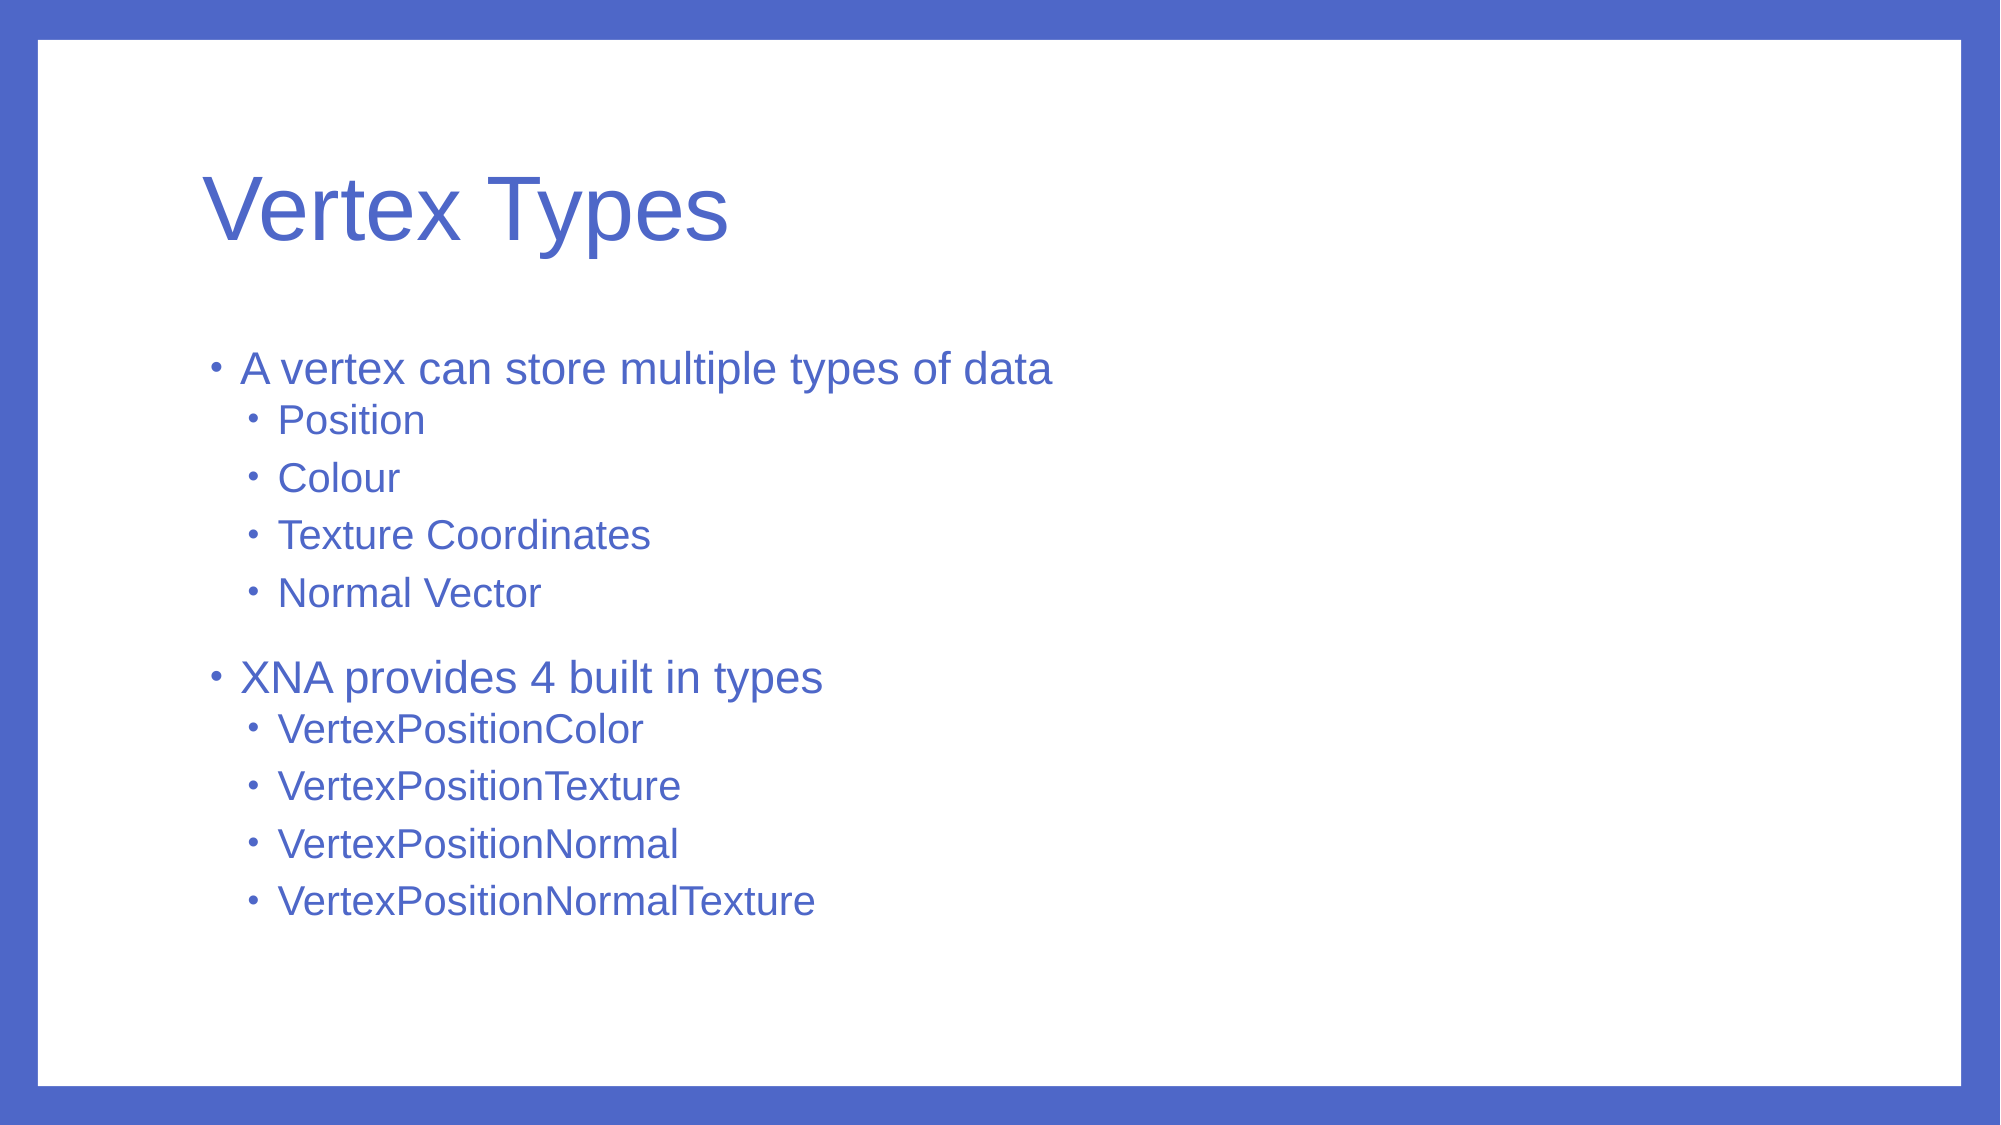

# Vertex Types
A vertex can store multiple types of data
Position
Colour
Texture Coordinates
Normal Vector
XNA provides 4 built in types
VertexPositionColor
VertexPositionTexture
VertexPositionNormal
VertexPositionNormalTexture